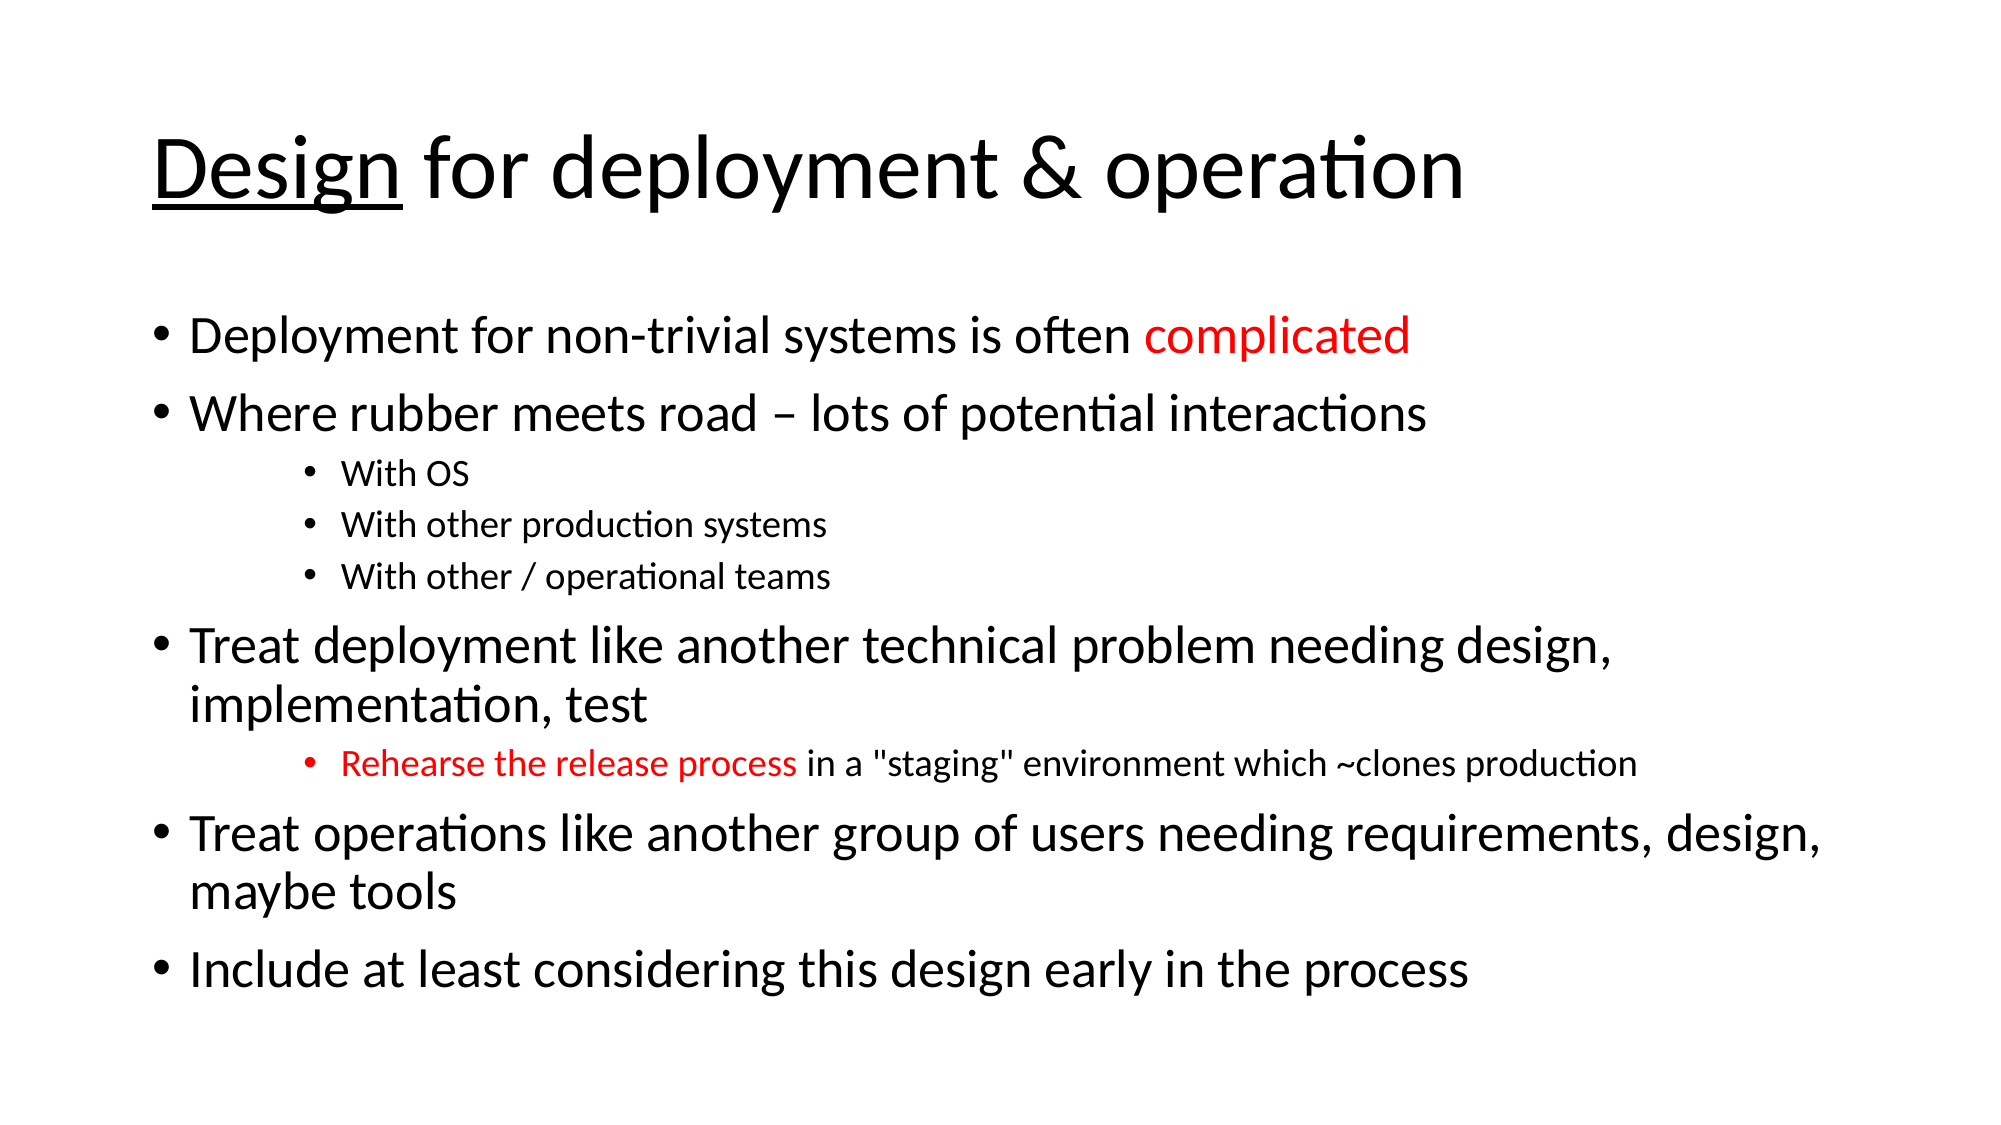

# Design for deployment & operation
Deployment for non-trivial systems is often complicated
Where rubber meets road – lots of potential interactions
With OS
With other production systems
With other / operational teams
Treat deployment like another technical problem needing design, implementation, test
Rehearse the release process in a "staging" environment which ~clones production
Treat operations like another group of users needing requirements, design, maybe tools
Include at least considering this design early in the process